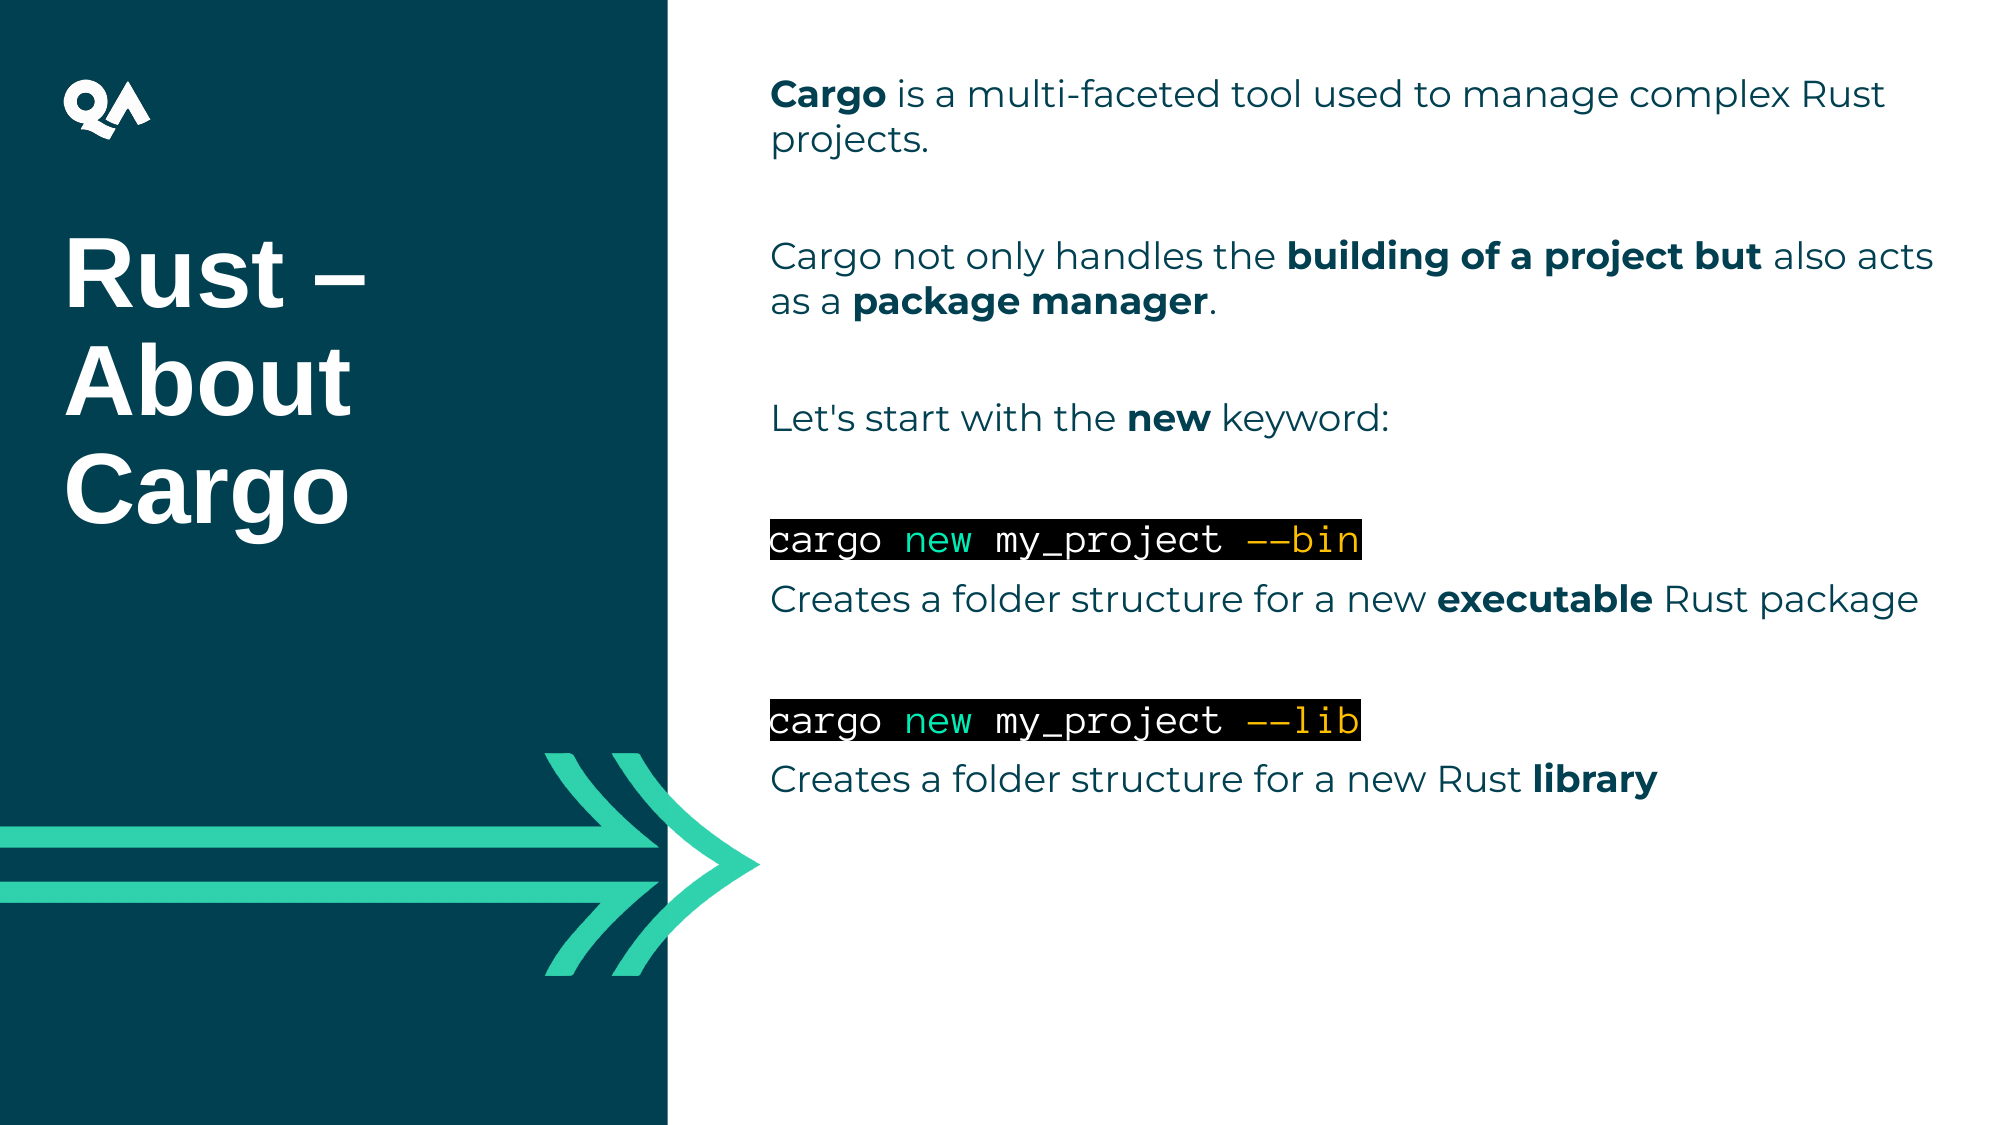

Cargo is a multi-faceted tool used to manage complex Rust projects.

Cargo not only handles the building of a project but also acts as a package manager.

Let's start with the new keyword:

cargo new my_project --bin
Creates a folder structure for a new executable Rust package

cargo new my_project --lib
Creates a folder structure for a new Rust library

Rust – About Cargo